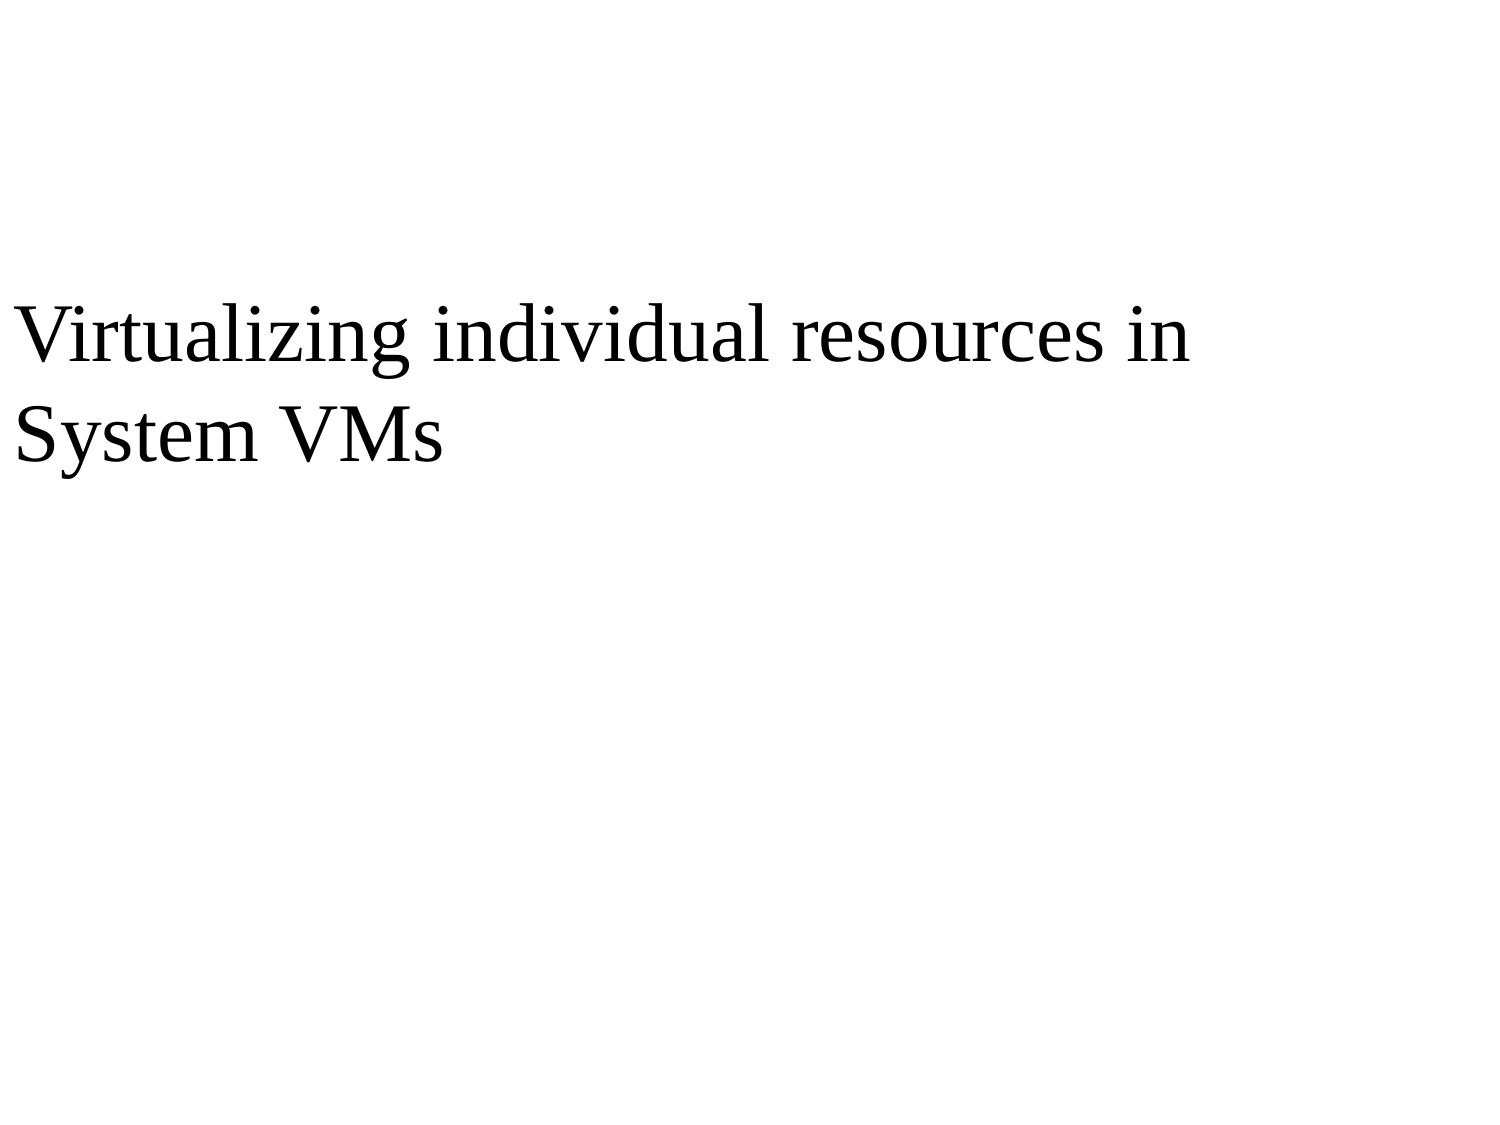

# Virtualizing individual resources in System VMs